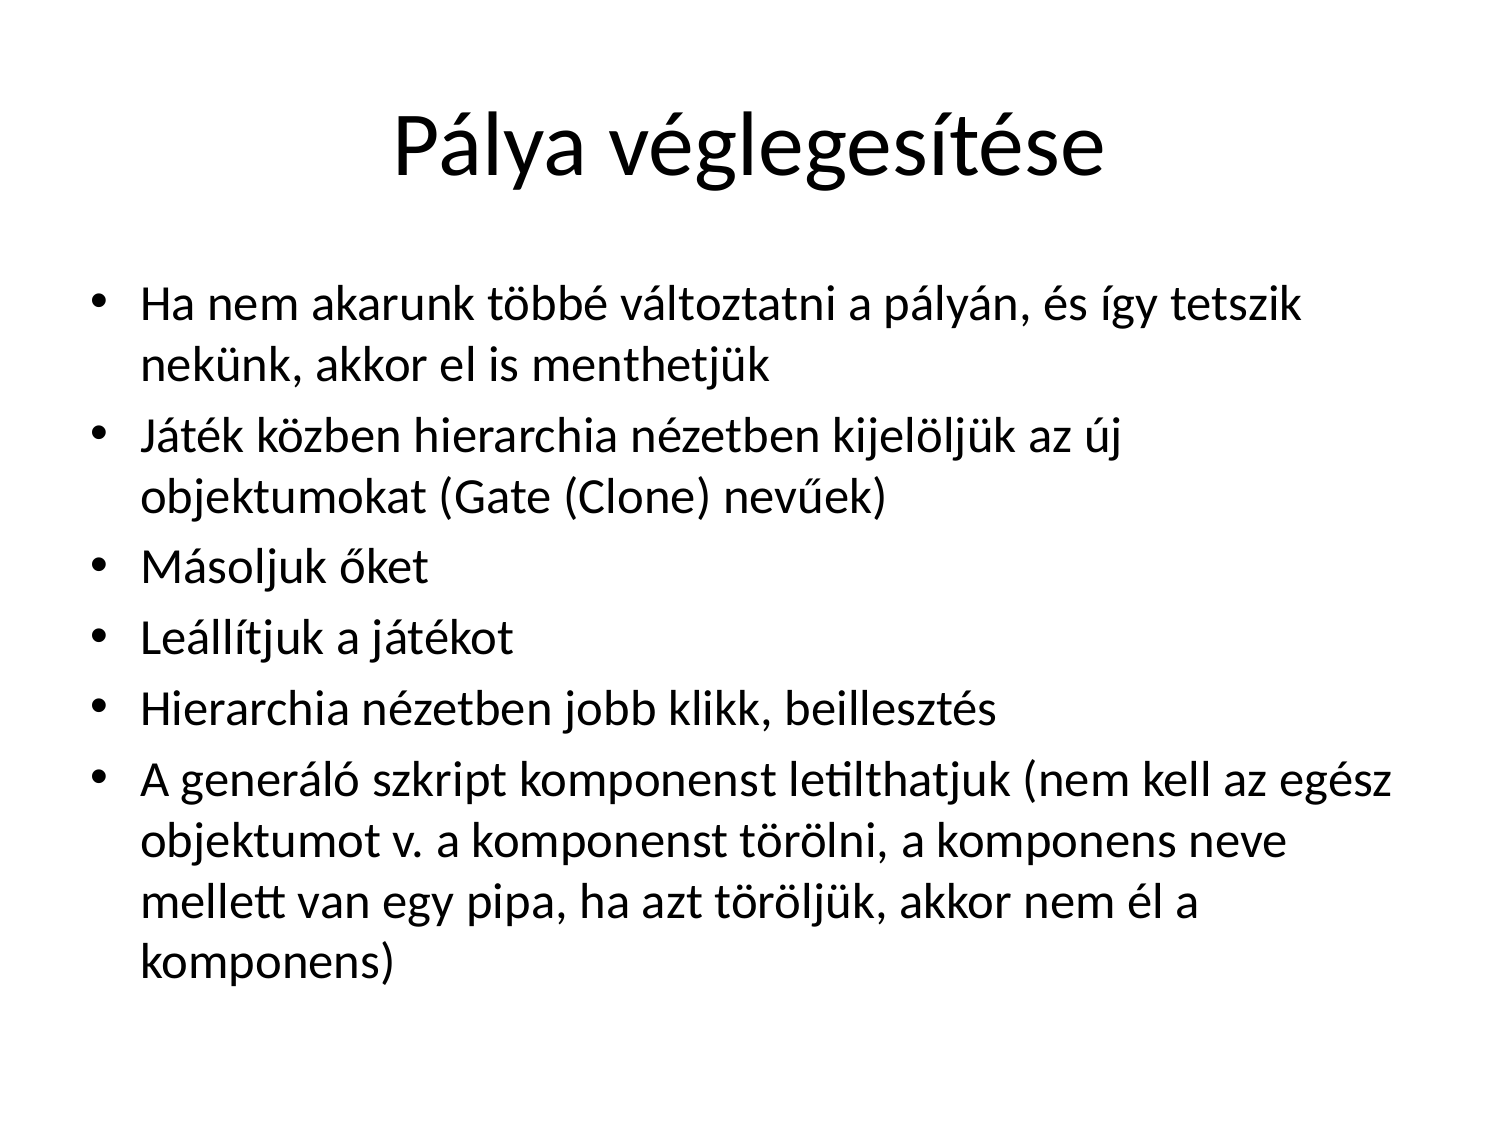

# Pálya véglegesítése
Ha nem akarunk többé változtatni a pályán, és így tetszik nekünk, akkor el is menthetjük
Játék közben hierarchia nézetben kijelöljük az új objektumokat (Gate (Clone) nevűek)
Másoljuk őket
Leállítjuk a játékot
Hierarchia nézetben jobb klikk, beillesztés
A generáló szkript komponenst letilthatjuk (nem kell az egész objektumot v. a komponenst törölni, a komponens neve mellett van egy pipa, ha azt töröljük, akkor nem él a komponens)